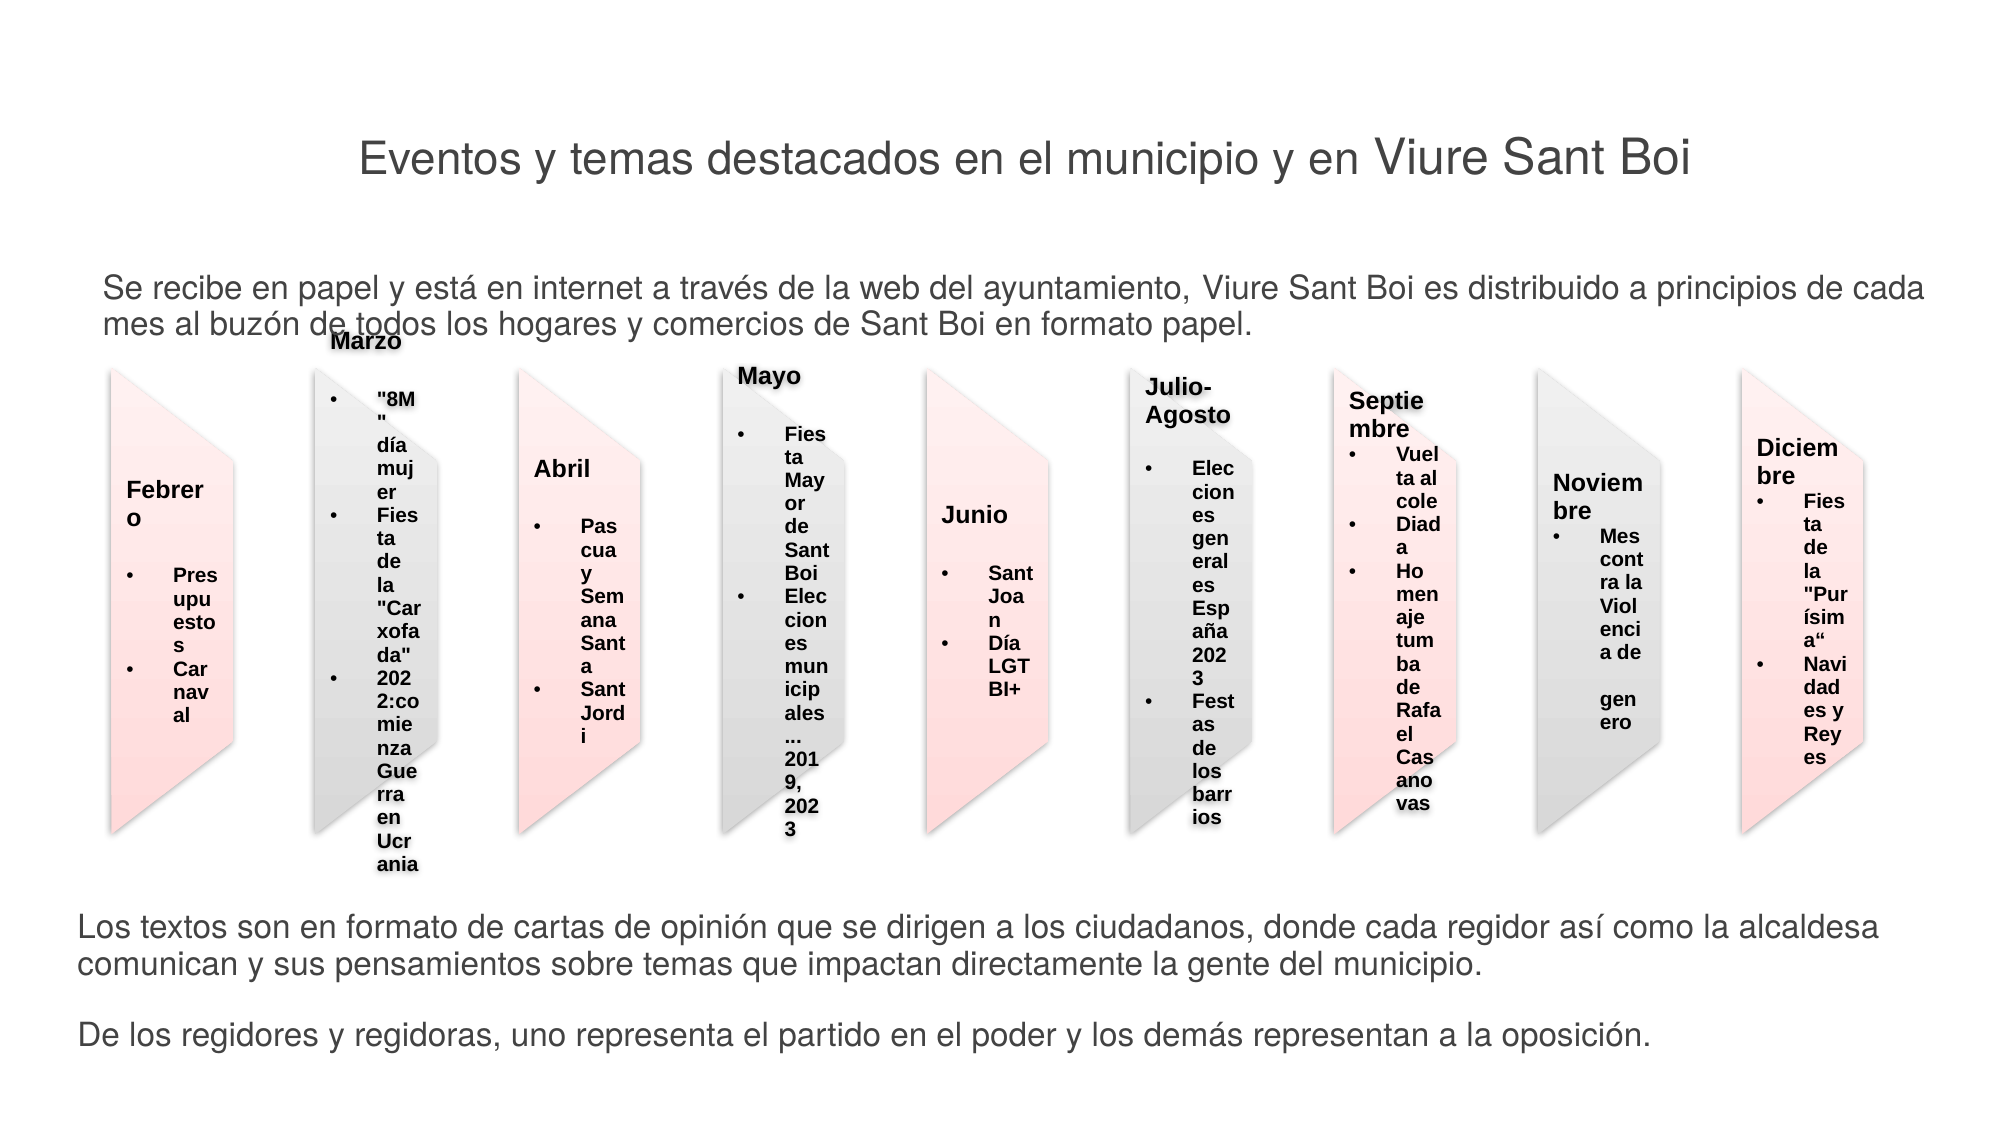

Eventos y temas destacados en el municipio y en Viure Sant Boi
Se recibe en papel y está en internet a través de la web del ayuntamiento, Viure Sant Boi es distribuido a principios de cada mes al buzón de todos los hogares y comercios de Sant Boi en formato papel.
Febrero
Presupuestos
Marzo
"8M" día mujer
Fiesta de la "Carxofada"
2022:comienza Guerra en Ucrania
Abril
Pascua y Semana Santa
Mayo
Fiesta Mayor de Sant Boi
Elecciones municipales ... 2019, 2023
Junio
Sant Joan
Día LGTBI+
Julio-Agosto
Elecciones generales España 2023
Septiembre
Vuelta al cole
Mes contra la Violencia de  genero
Diciembre
Fiesta de la "Purísima“
Navidades y Reyes
Carnaval
Sant Jordi
Festas de los  barrios
Noviembre
Diada
Homenaje tumba de Rafael Casanovas
Los textos son en formato de cartas de opinión que se dirigen a los ciudadanos, donde cada regidor así como la alcaldesa comunican y sus pensamientos sobre temas que impactan directamente la gente del municipio.

De los regidores y regidoras, uno representa el partido en el poder y los demás representan a la oposición.